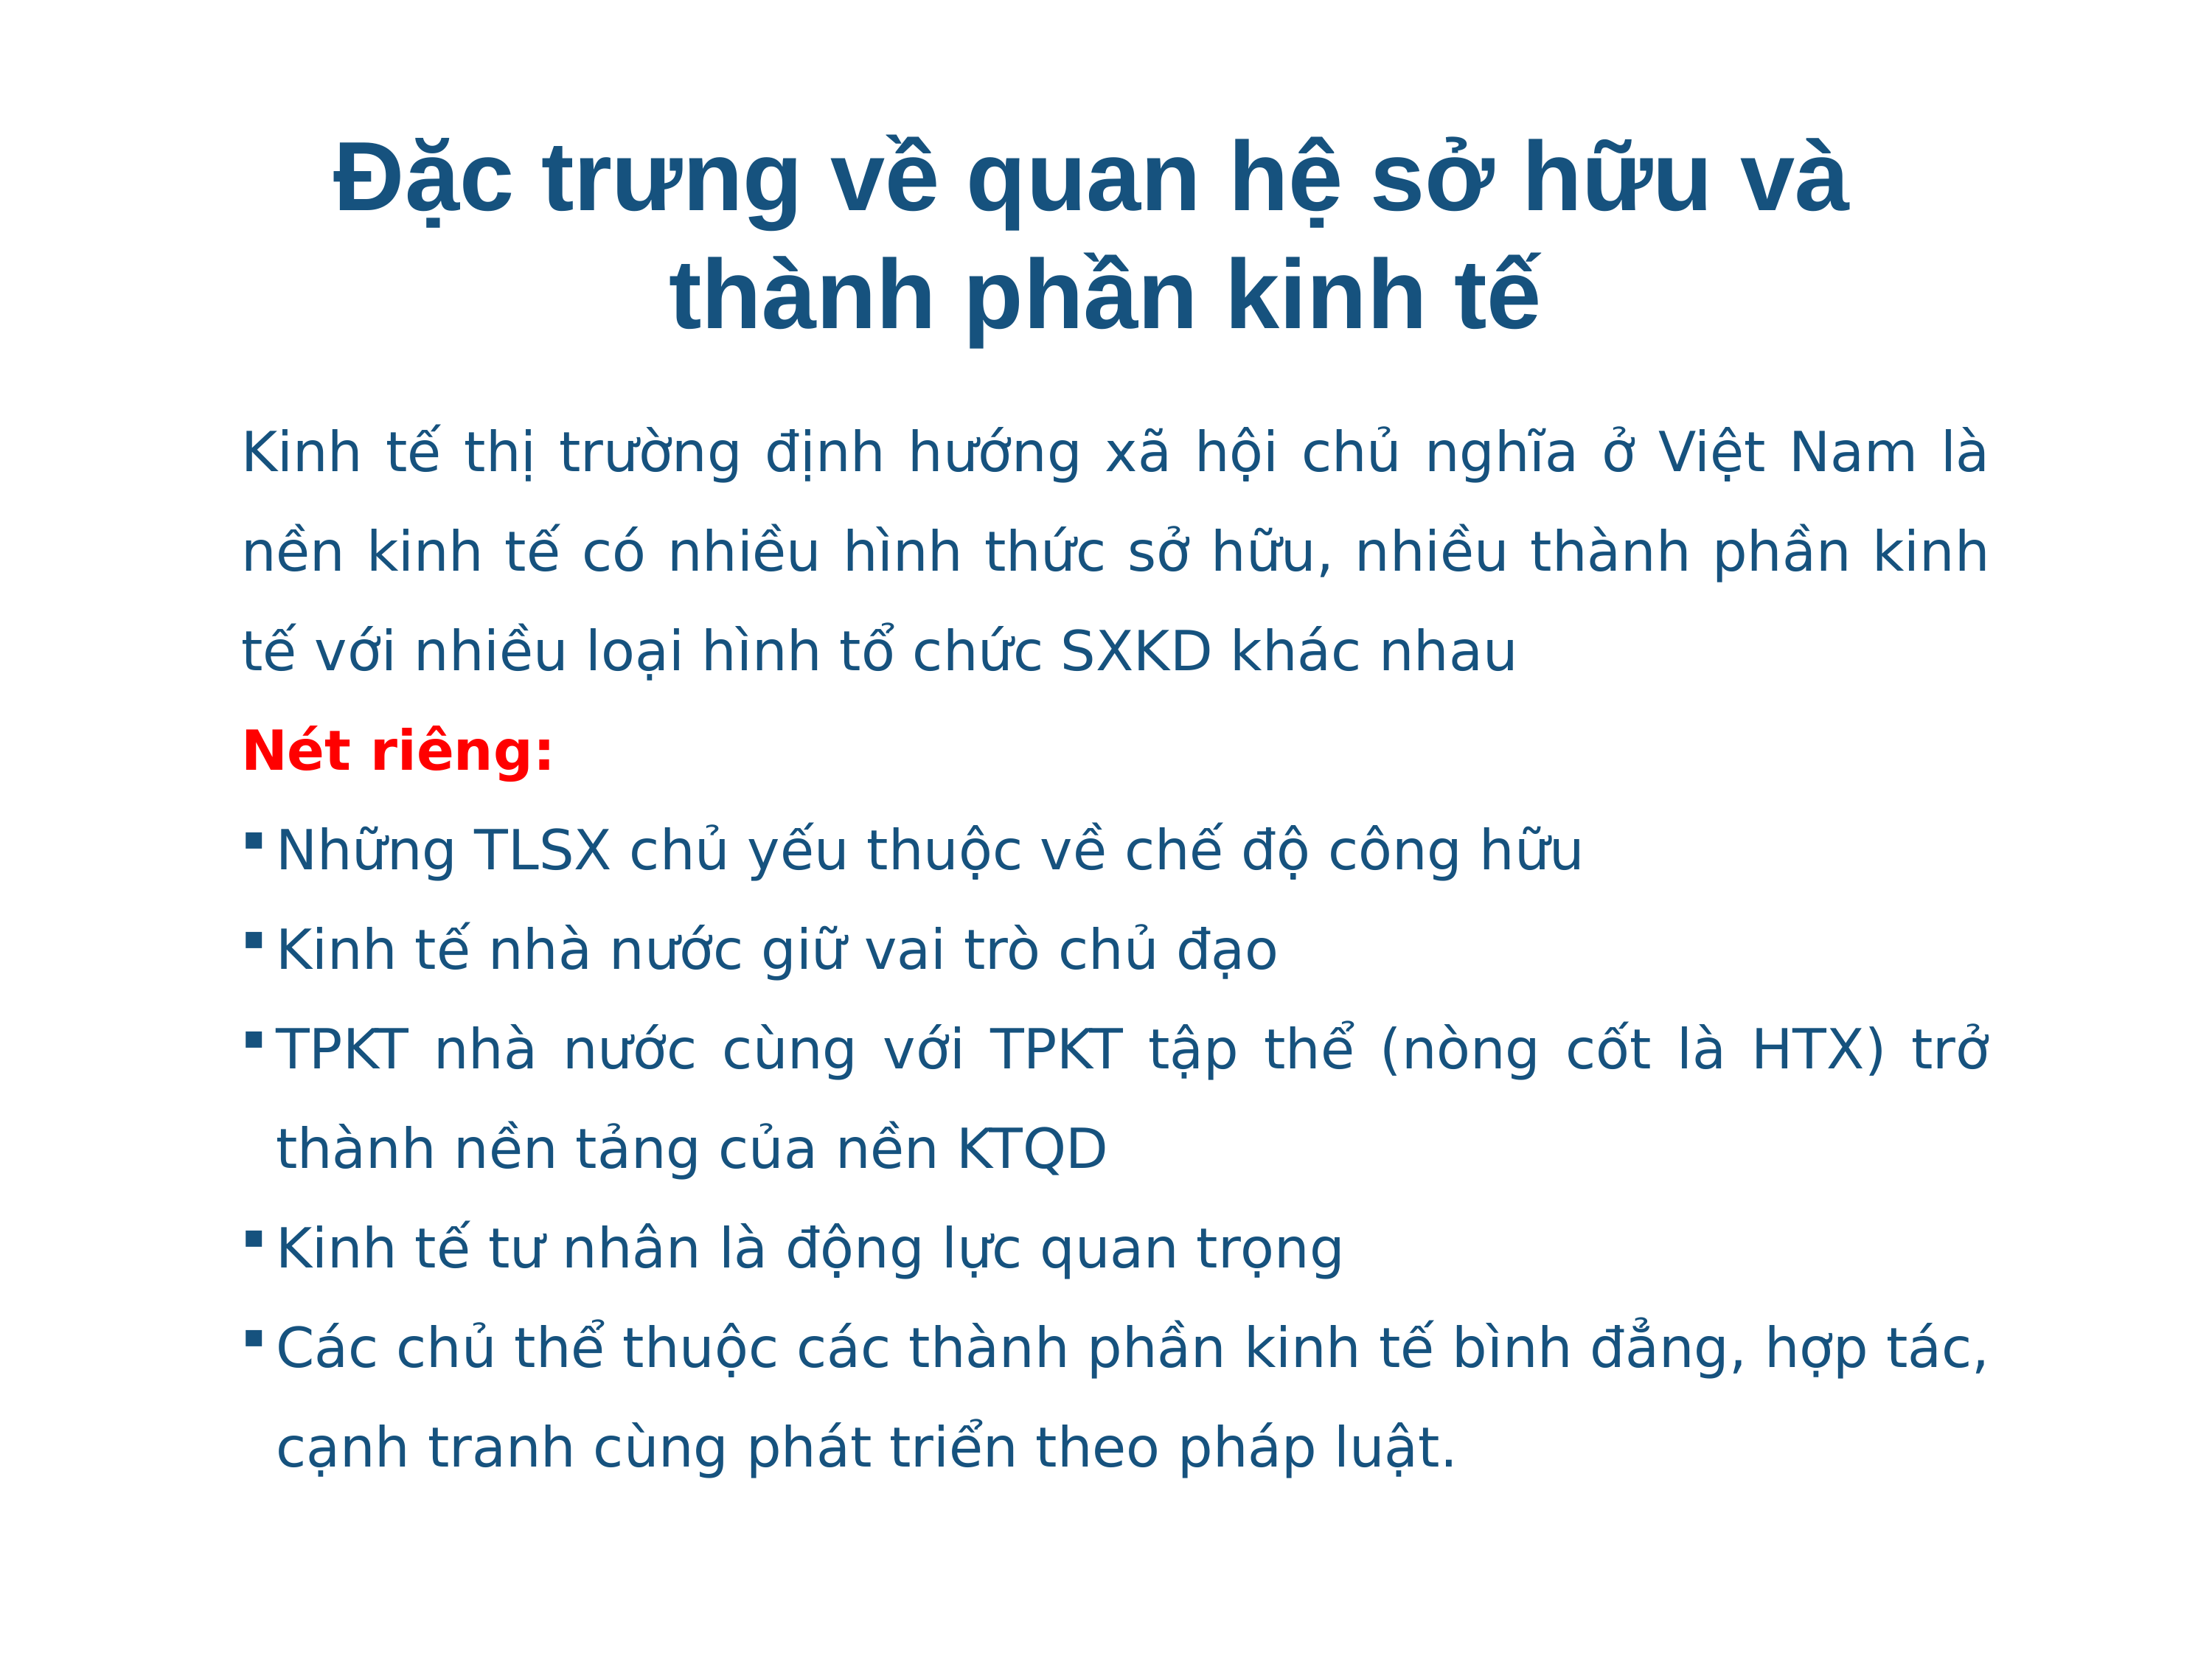

# Đặc trưng về quan hệ sở hữu và thành phần kinh tế
Kinh tế thị trường định hướng xã hội chủ nghĩa ở Việt Nam là nền kinh tế có nhiều hình thức sở hữu, nhiều thành phần kinh tế với nhiều loại hình tổ chức SXKD khác nhau
Nét riêng:
Những TLSX chủ yếu thuộc về chế độ công hữu
Kinh tế nhà nước giữ vai trò chủ đạo
TPKT nhà nước cùng với TPKT tập thể (nòng cốt là HTX) trở thành nền tảng của nền KTQD
Kinh tế tư nhân là động lực quan trọng
Các chủ thể thuộc các thành phần kinh tế bình đẳng, hợp tác, cạnh tranh cùng phát triển theo pháp luật.